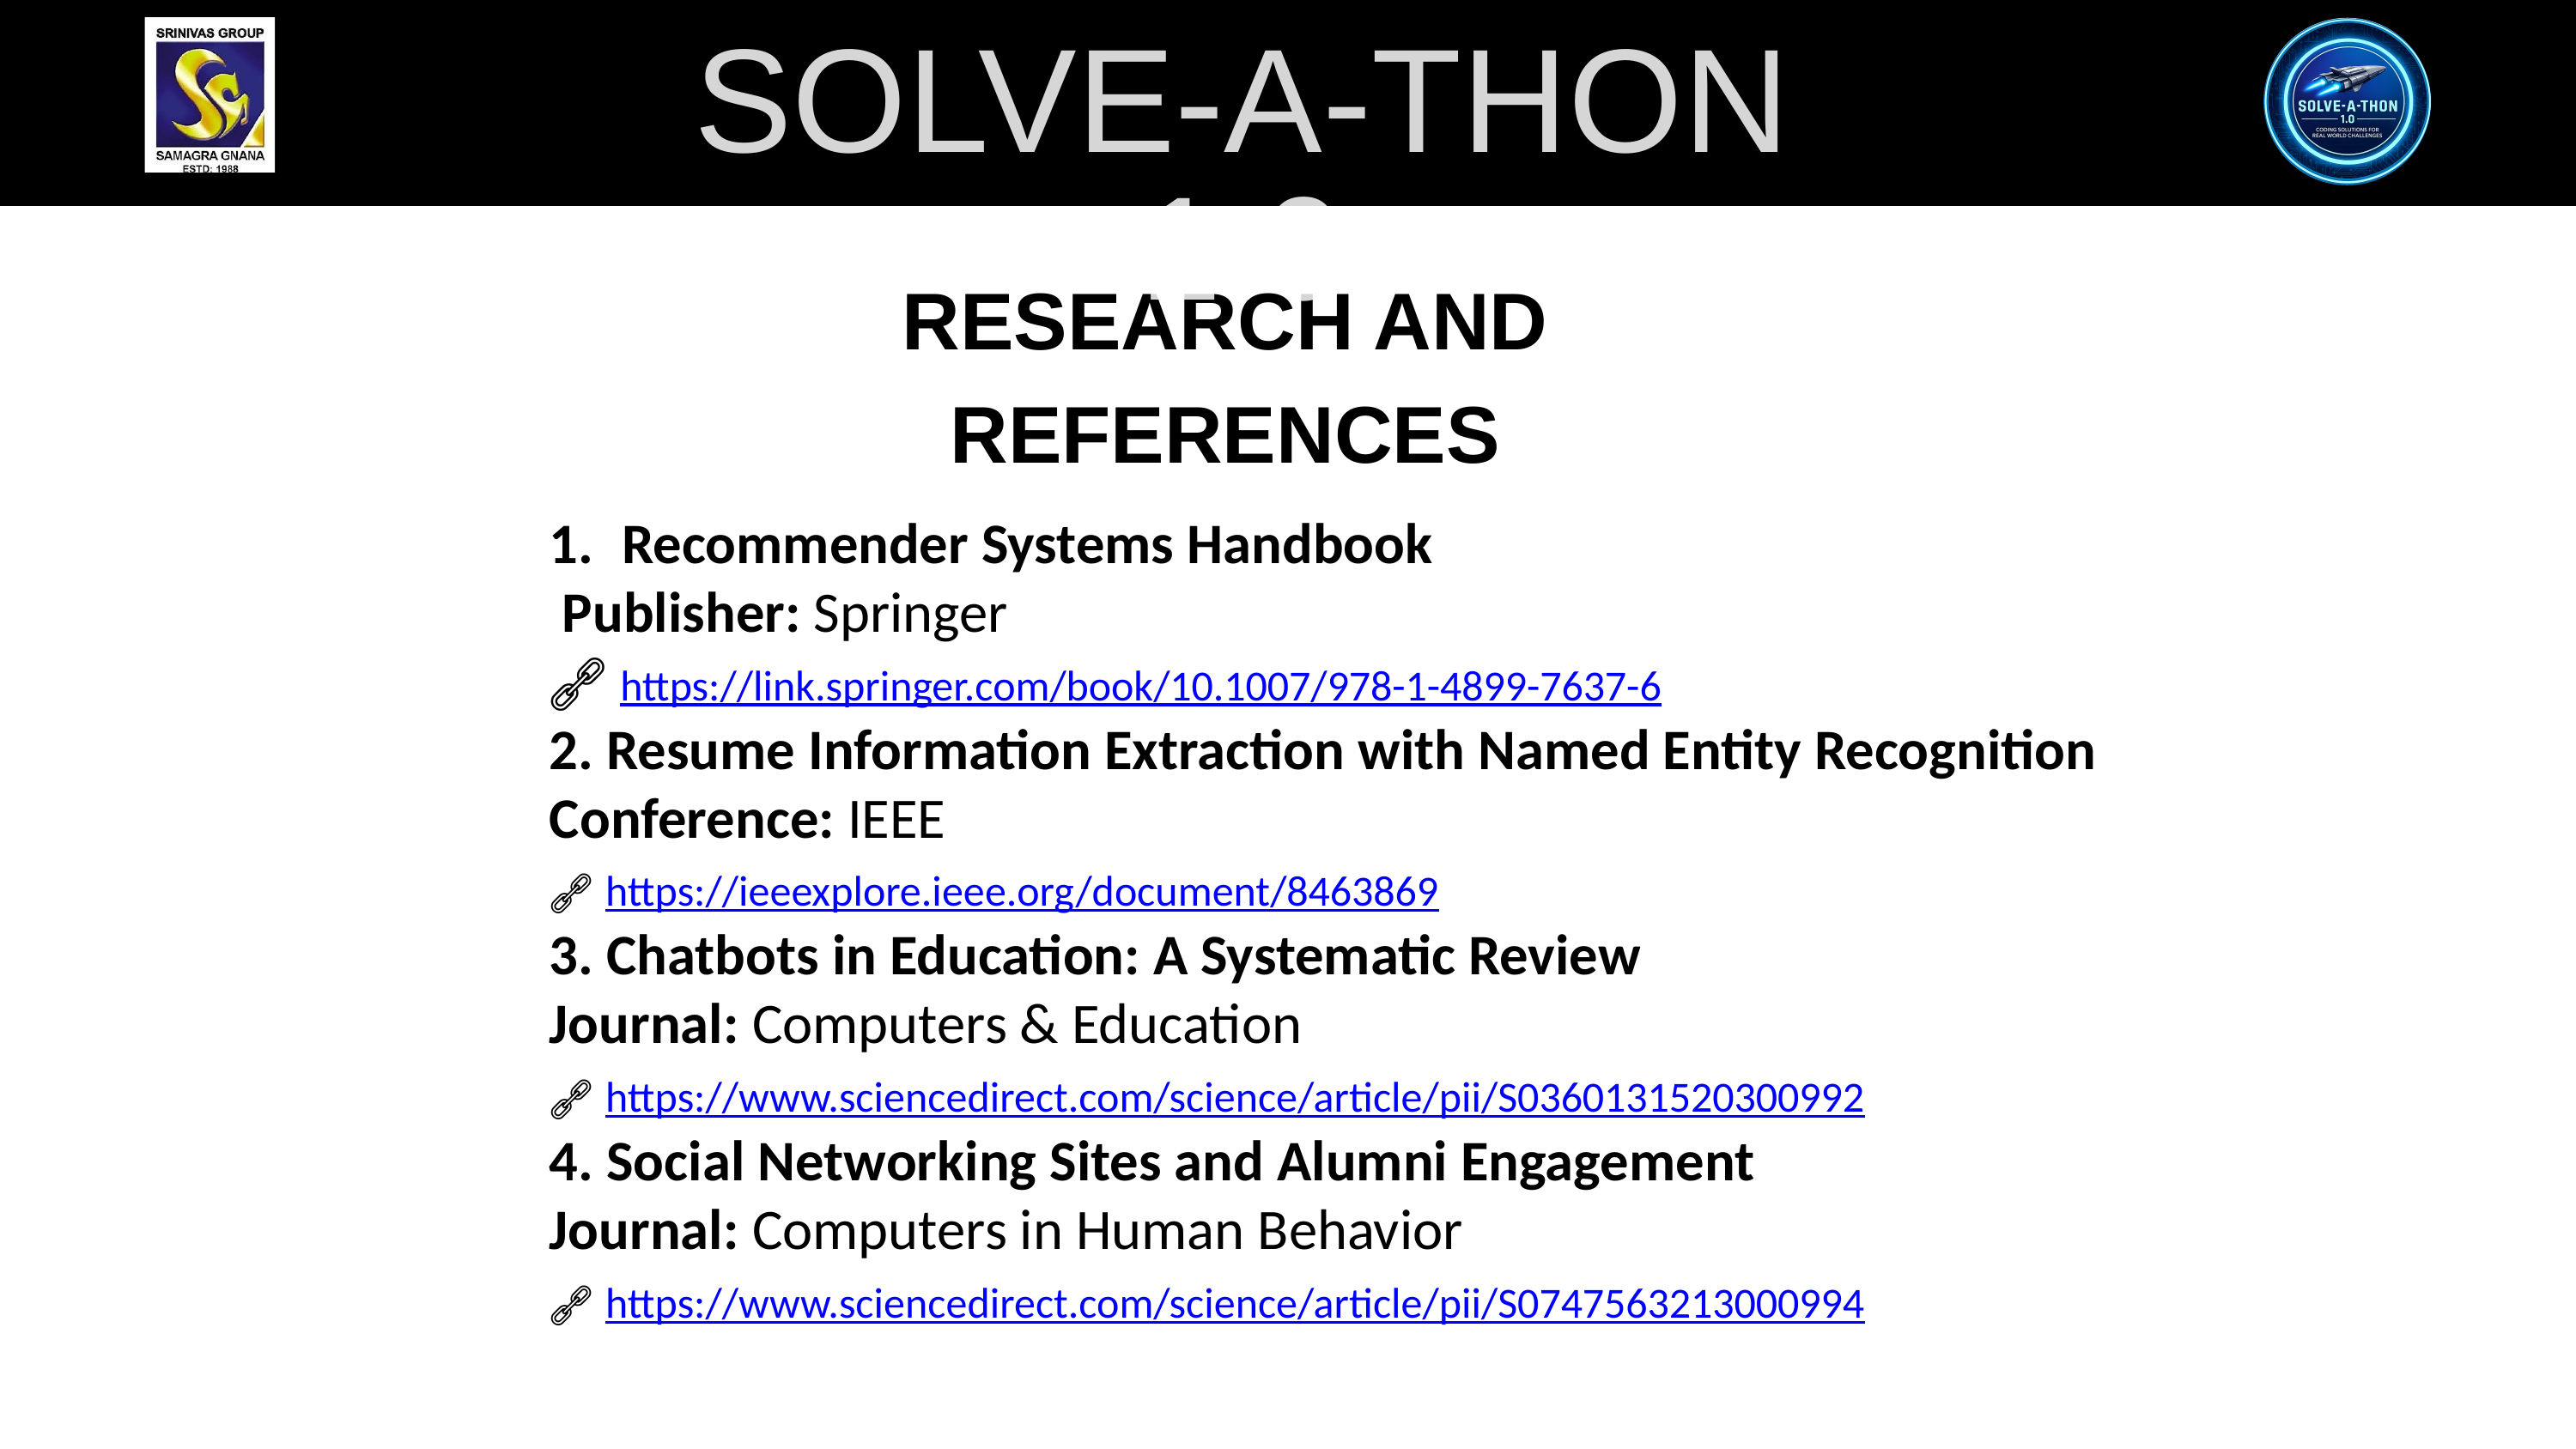

SOLVE-A-THON 1.0
RESEARCH AND REFERENCES
Recommender Systems Handbook
 Publisher: Springer
🔗 https://link.springer.com/book/10.1007/978-1-4899-7637-6
2. Resume Information Extraction with Named Entity Recognition
Conference: IEEE
🔗 https://ieeexplore.ieee.org/document/8463869
3. Chatbots in Education: A Systematic Review
Journal: Computers & Education
🔗 https://www.sciencedirect.com/science/article/pii/S0360131520300992
4. Social Networking Sites and Alumni Engagement
Journal: Computers in Human Behavior
🔗 https://www.sciencedirect.com/science/article/pii/S0747563213000994